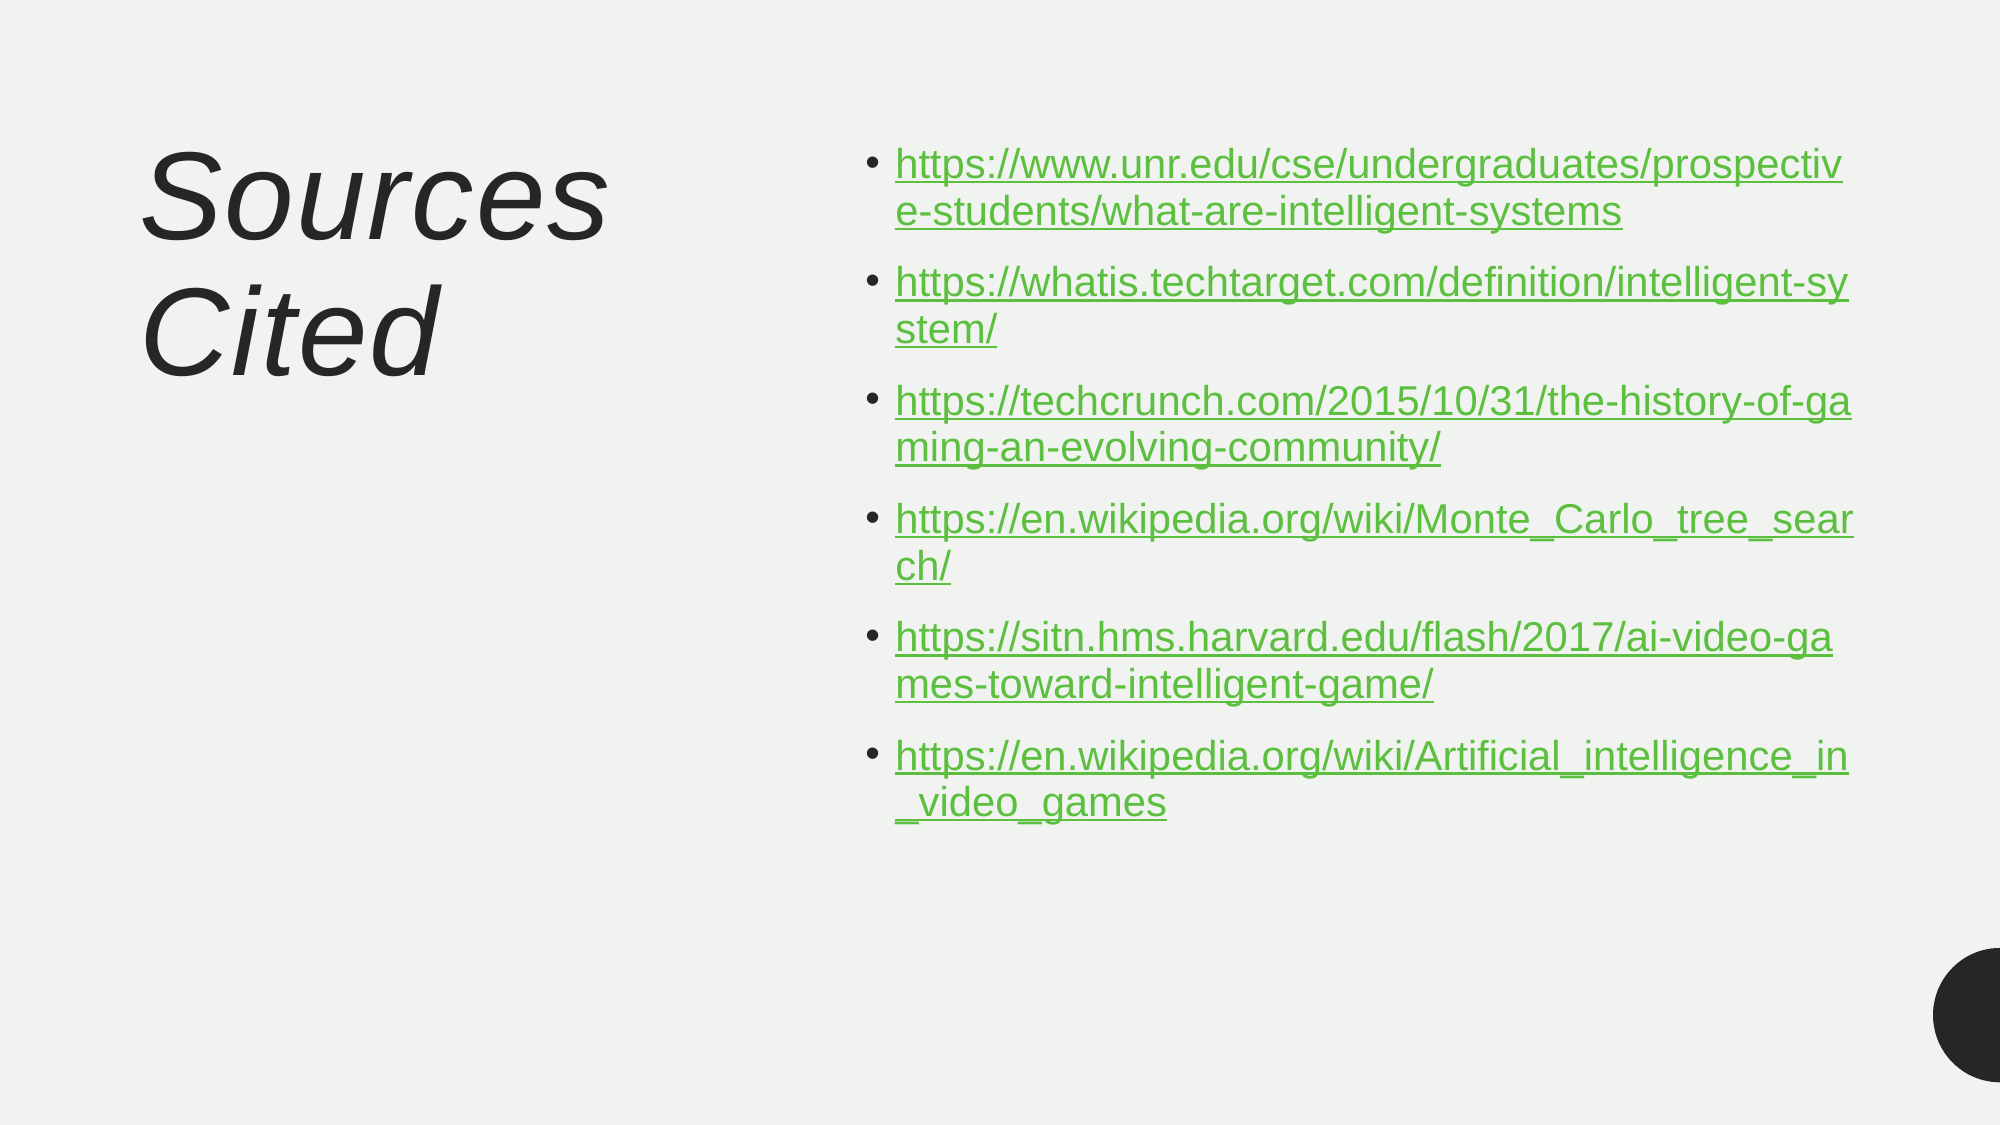

# Sources Cited
https://www.unr.edu/cse/undergraduates/prospective-students/what-are-intelligent-systems
https://whatis.techtarget.com/definition/intelligent-system/
https://techcrunch.com/2015/10/31/the-history-of-gaming-an-evolving-community/
https://en.wikipedia.org/wiki/Monte_Carlo_tree_search/
https://sitn.hms.harvard.edu/flash/2017/ai-video-games-toward-intelligent-game/
https://en.wikipedia.org/wiki/Artificial_intelligence_in_video_games